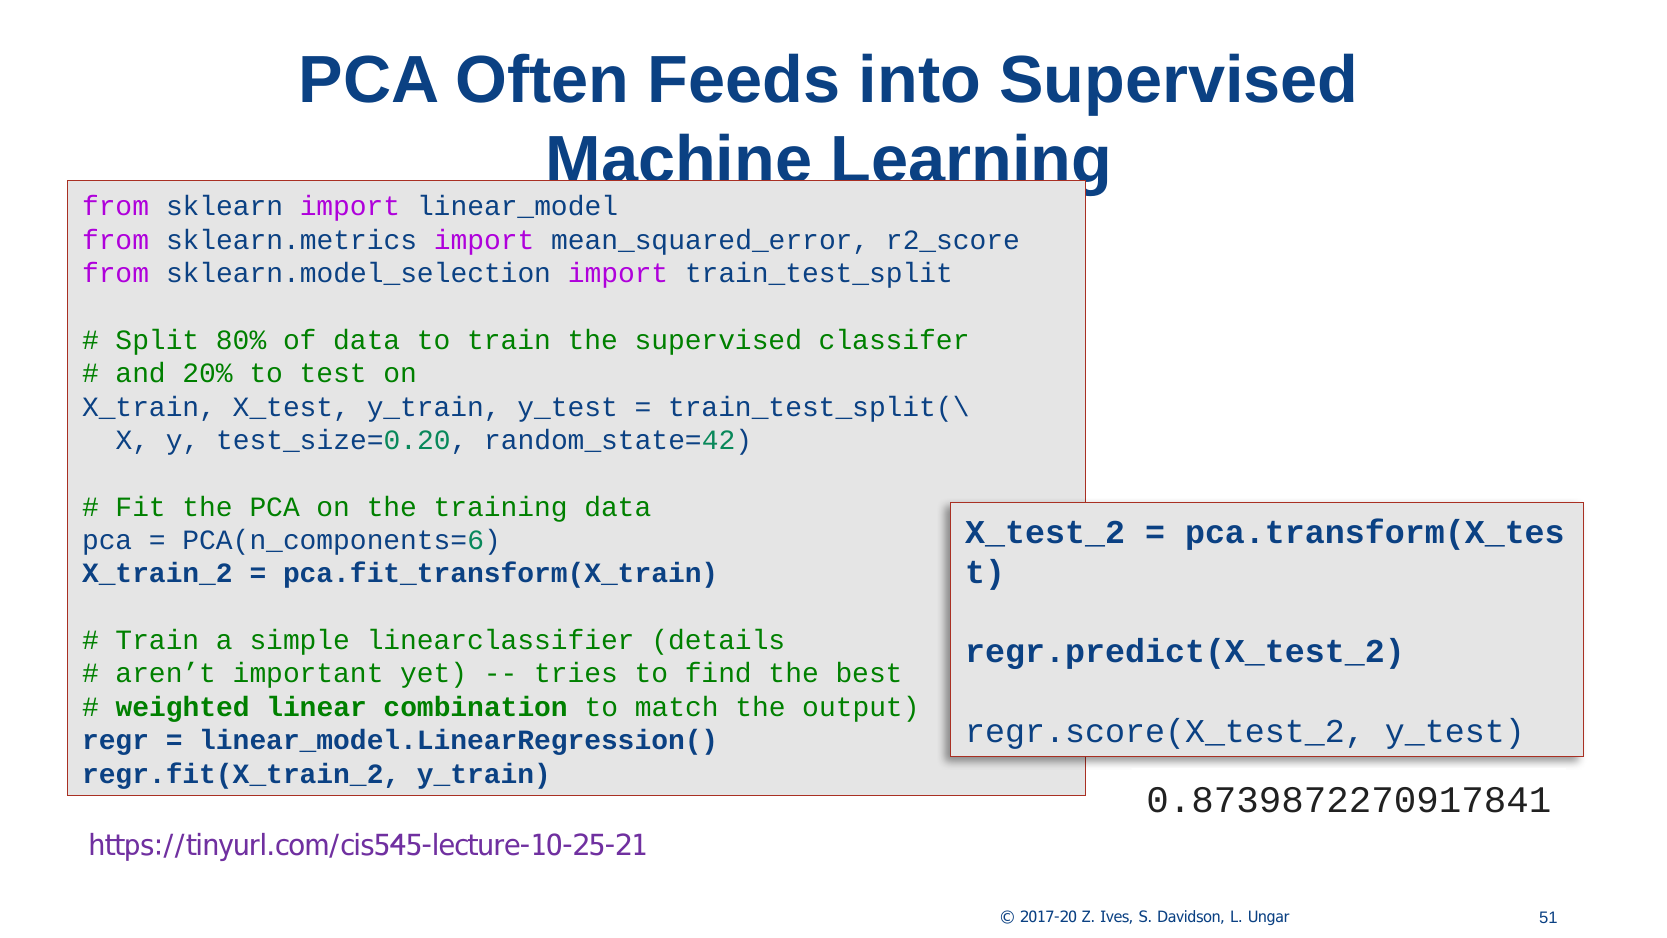

# PCA Often Feeds into Supervised Machine Learning
from sklearn import linear_model
from sklearn.metrics import mean_squared_error, r2_score
from sklearn.model_selection import train_test_split

# Split 80% of data to train the supervised classifer
# and 20% to test on
X_train, X_test, y_train, y_test = train_test_split(\
  X, y, test_size=0.20, random_state=42)
# Fit the PCA on the training data
pca = PCA(n_components=6)
X_train_2 = pca.fit_transform(X_train)
# Train a simple linearclassifier (details
# aren’t important yet) -- tries to find the best 
# weighted linear combination to match the output)
regr = linear_model.LinearRegression()
regr.fit(X_train_2, y_train)
X_test_2 = pca.transform(X_test)
regr.predict(X_test_2)
regr.score(X_test_2, y_test)
0.8739872270917841
51